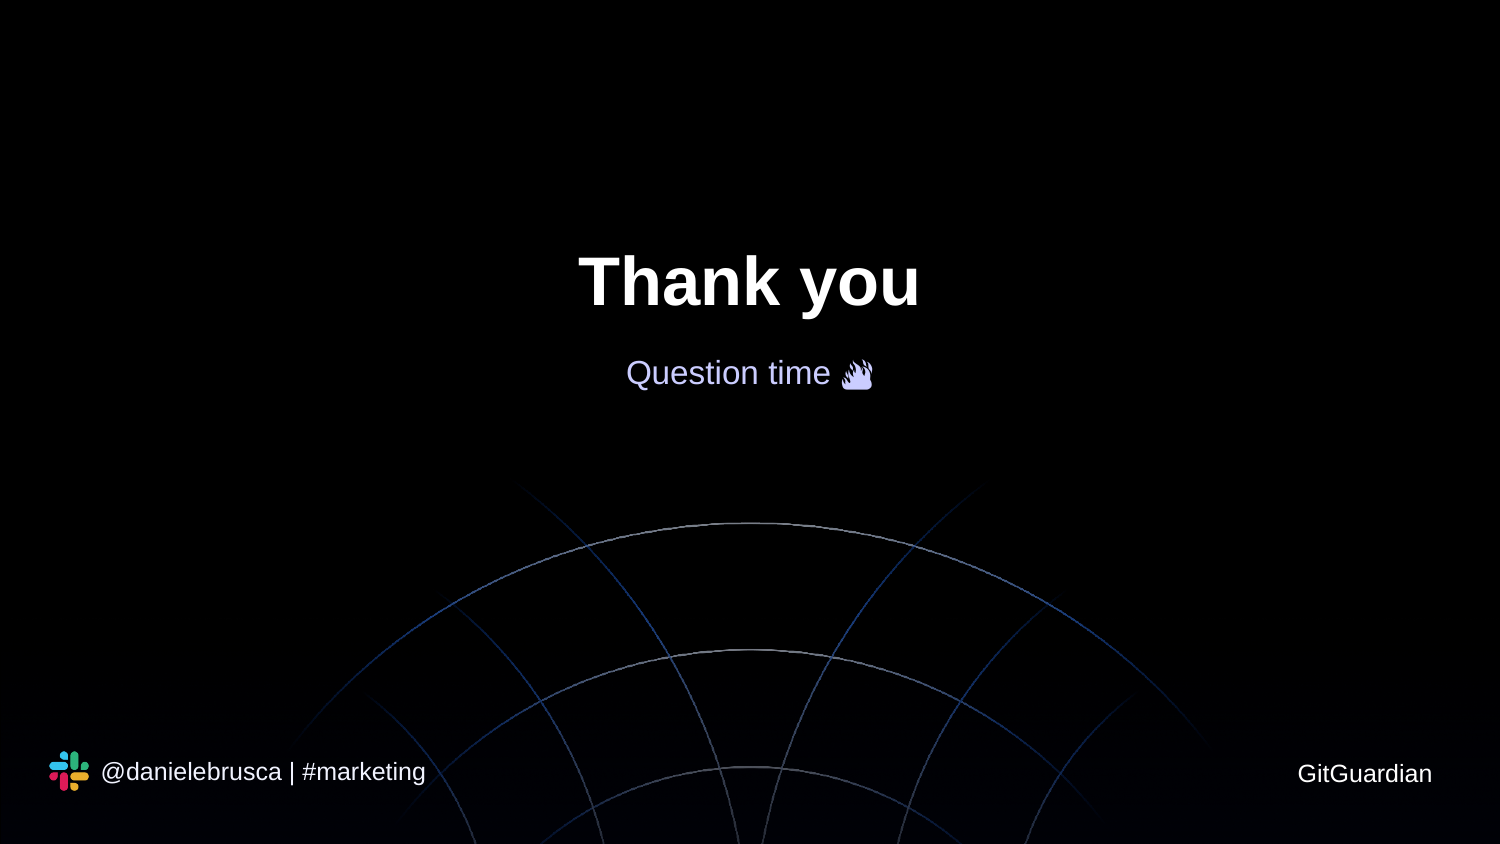

# Thank you
Question time 🔥
@danielebrusca | #marketing